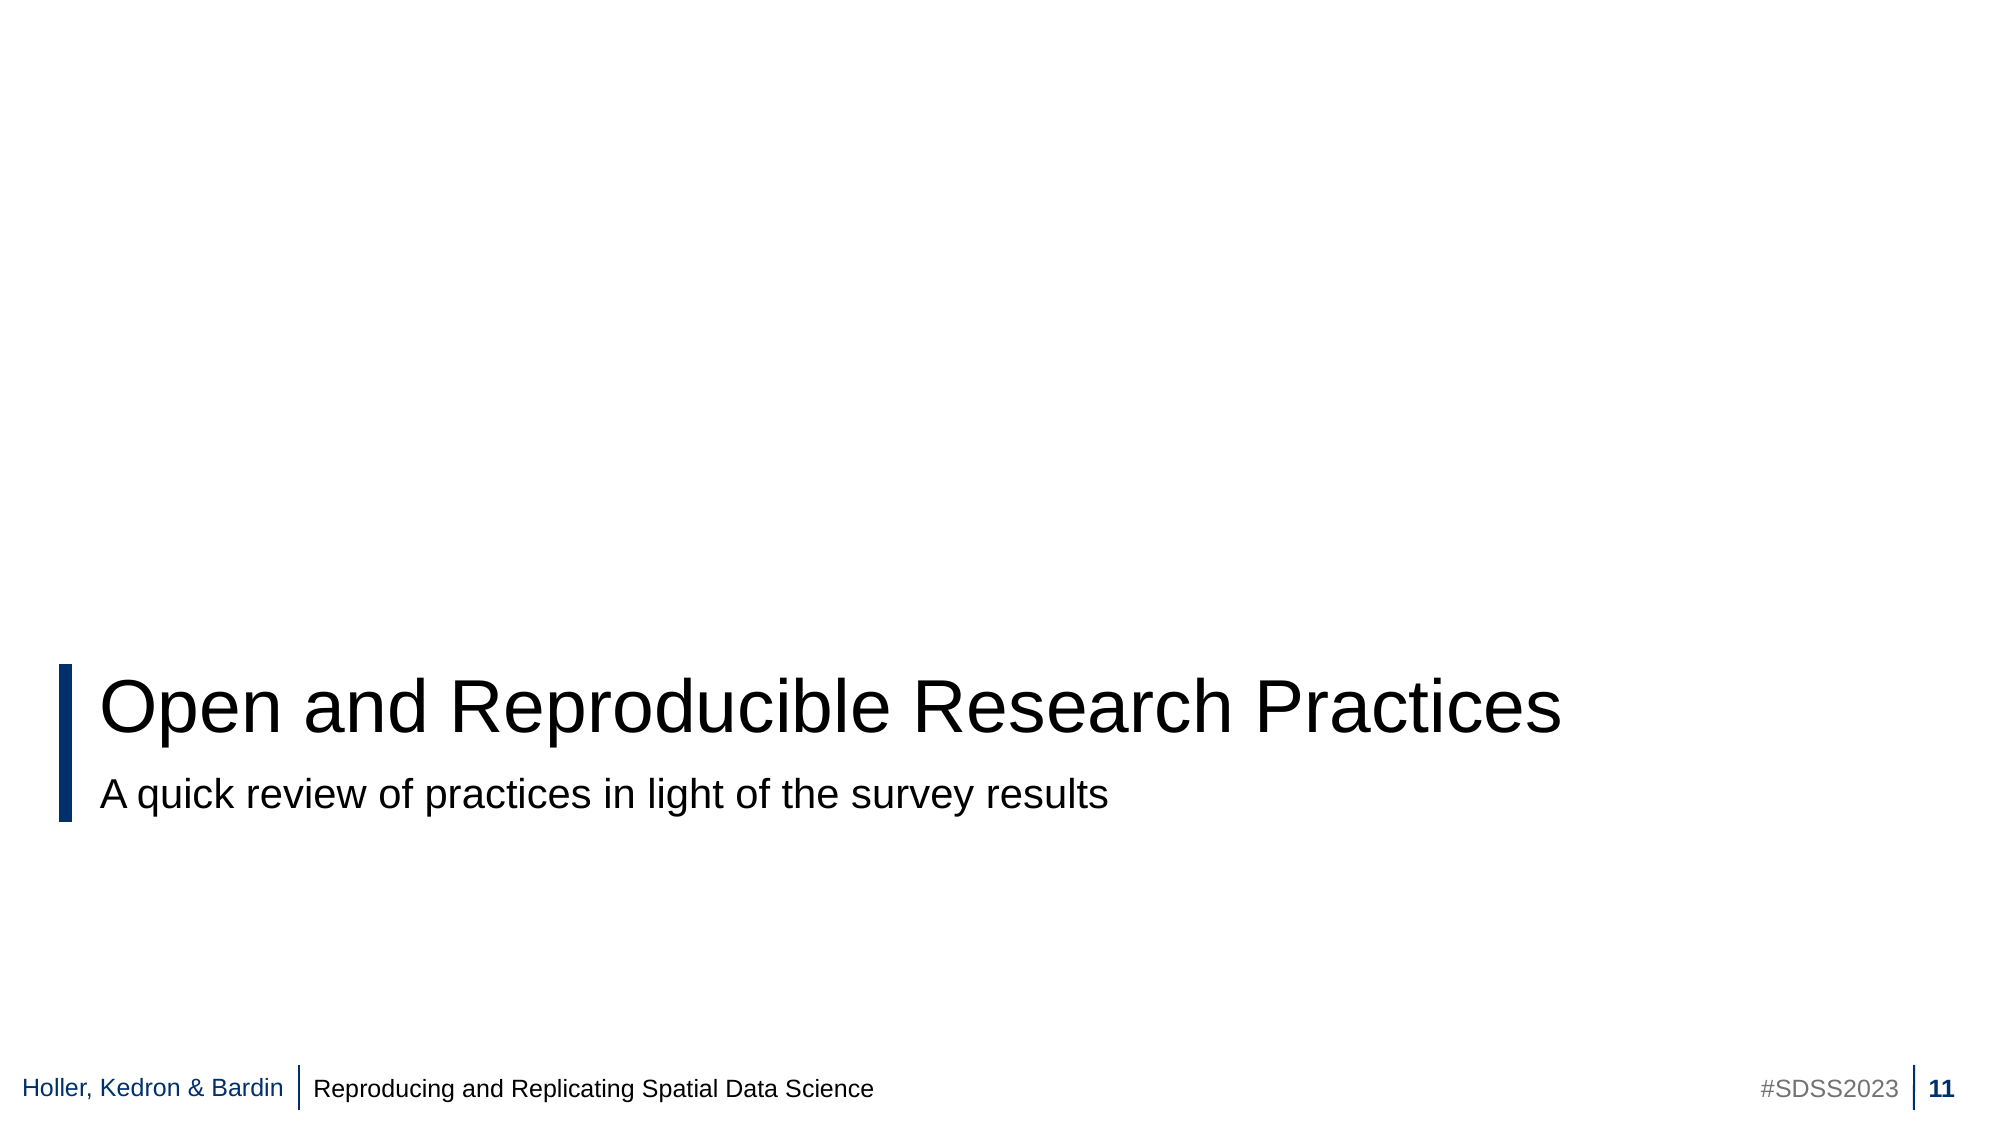

Open and Reproducible Research Practices
A quick review of practices in light of the survey results